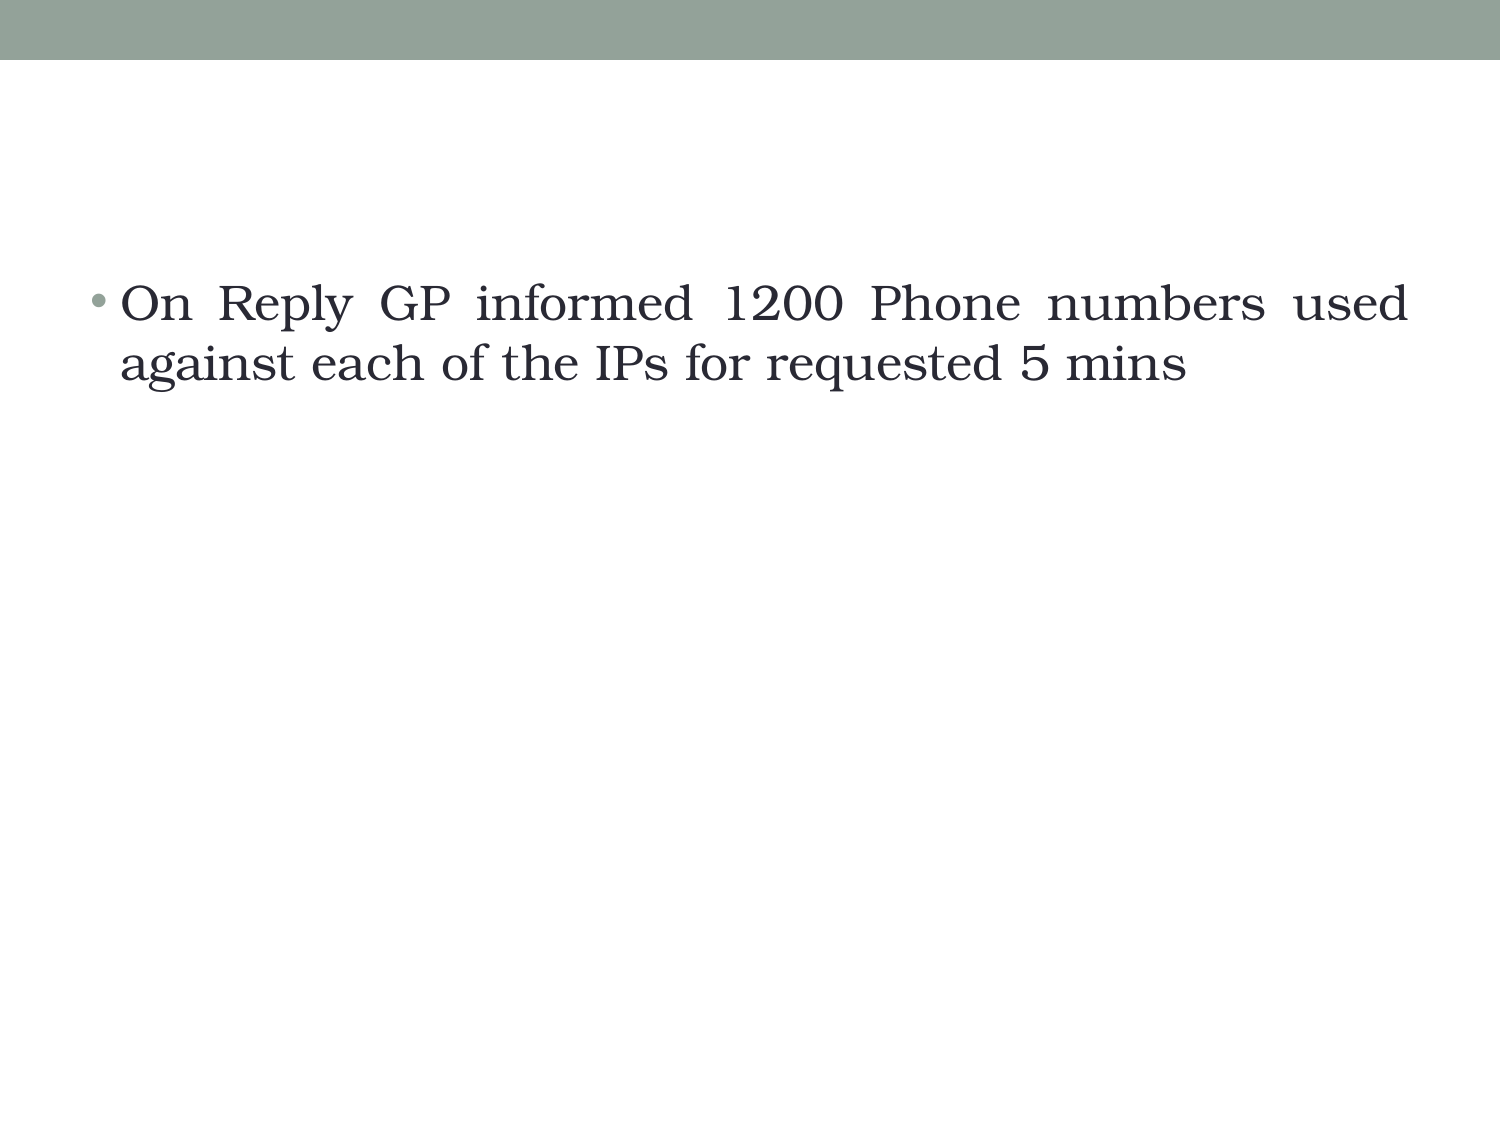

#
On Reply GP informed 1200 Phone numbers used against each of the IPs for requested 5 mins